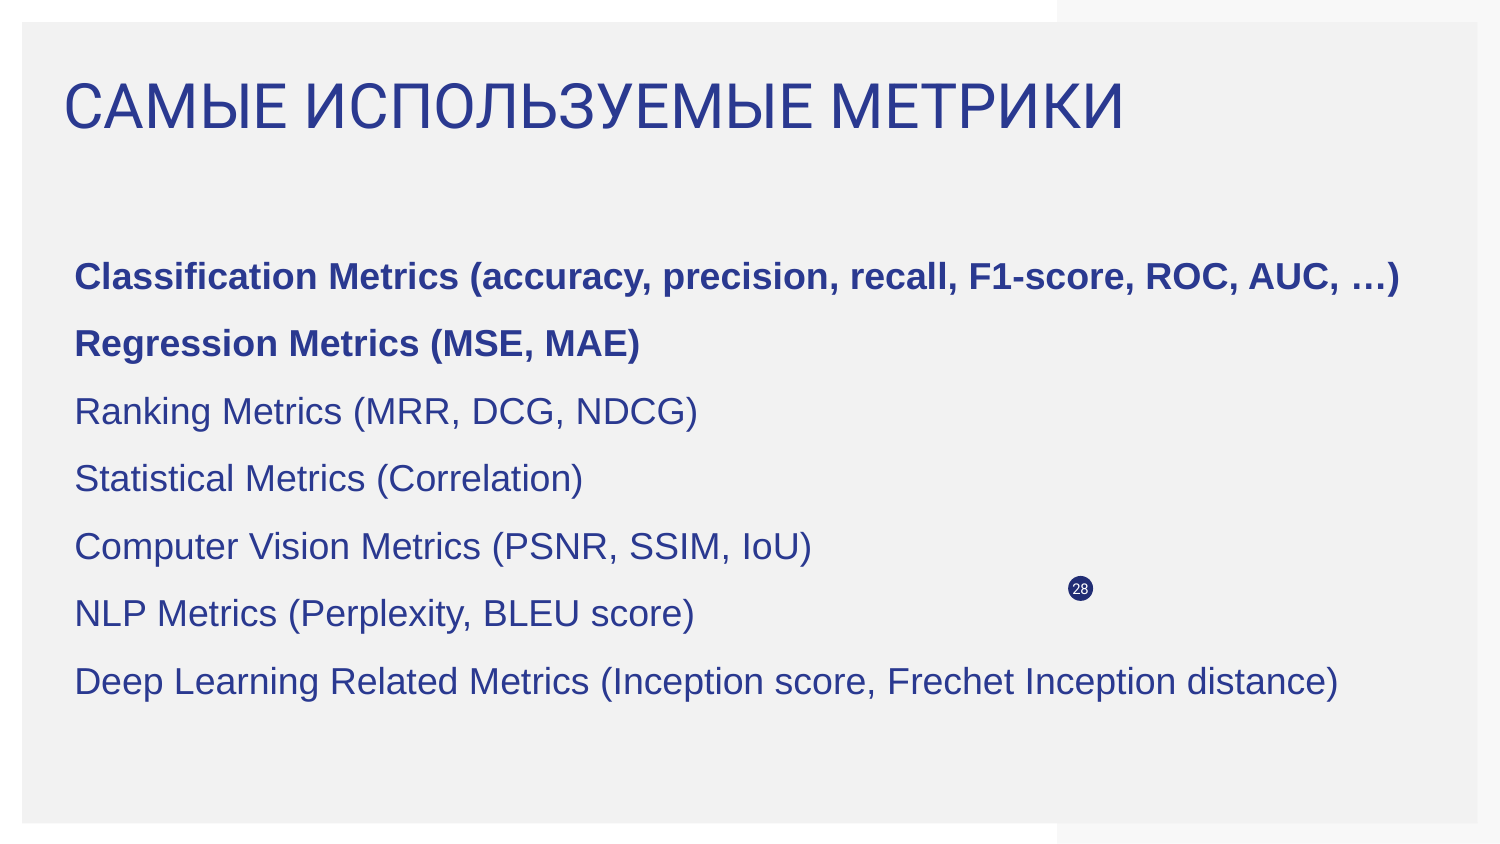

# САМЫЕ ИСПОЛЬЗУЕМЫЕ МЕТРИКИ
Classification Metrics (accuracy, precision, recall, F1-score, ROC, AUC, …)
Regression Metrics (MSE, MAE)
Ranking Metrics (MRR, DCG, NDCG)
Statistical Metrics (Correlation)
Computer Vision Metrics (PSNR, SSIM, IoU)
NLP Metrics (Perplexity, BLEU score)
Deep Learning Related Metrics (Inception score, Frechet Inception distance)
28